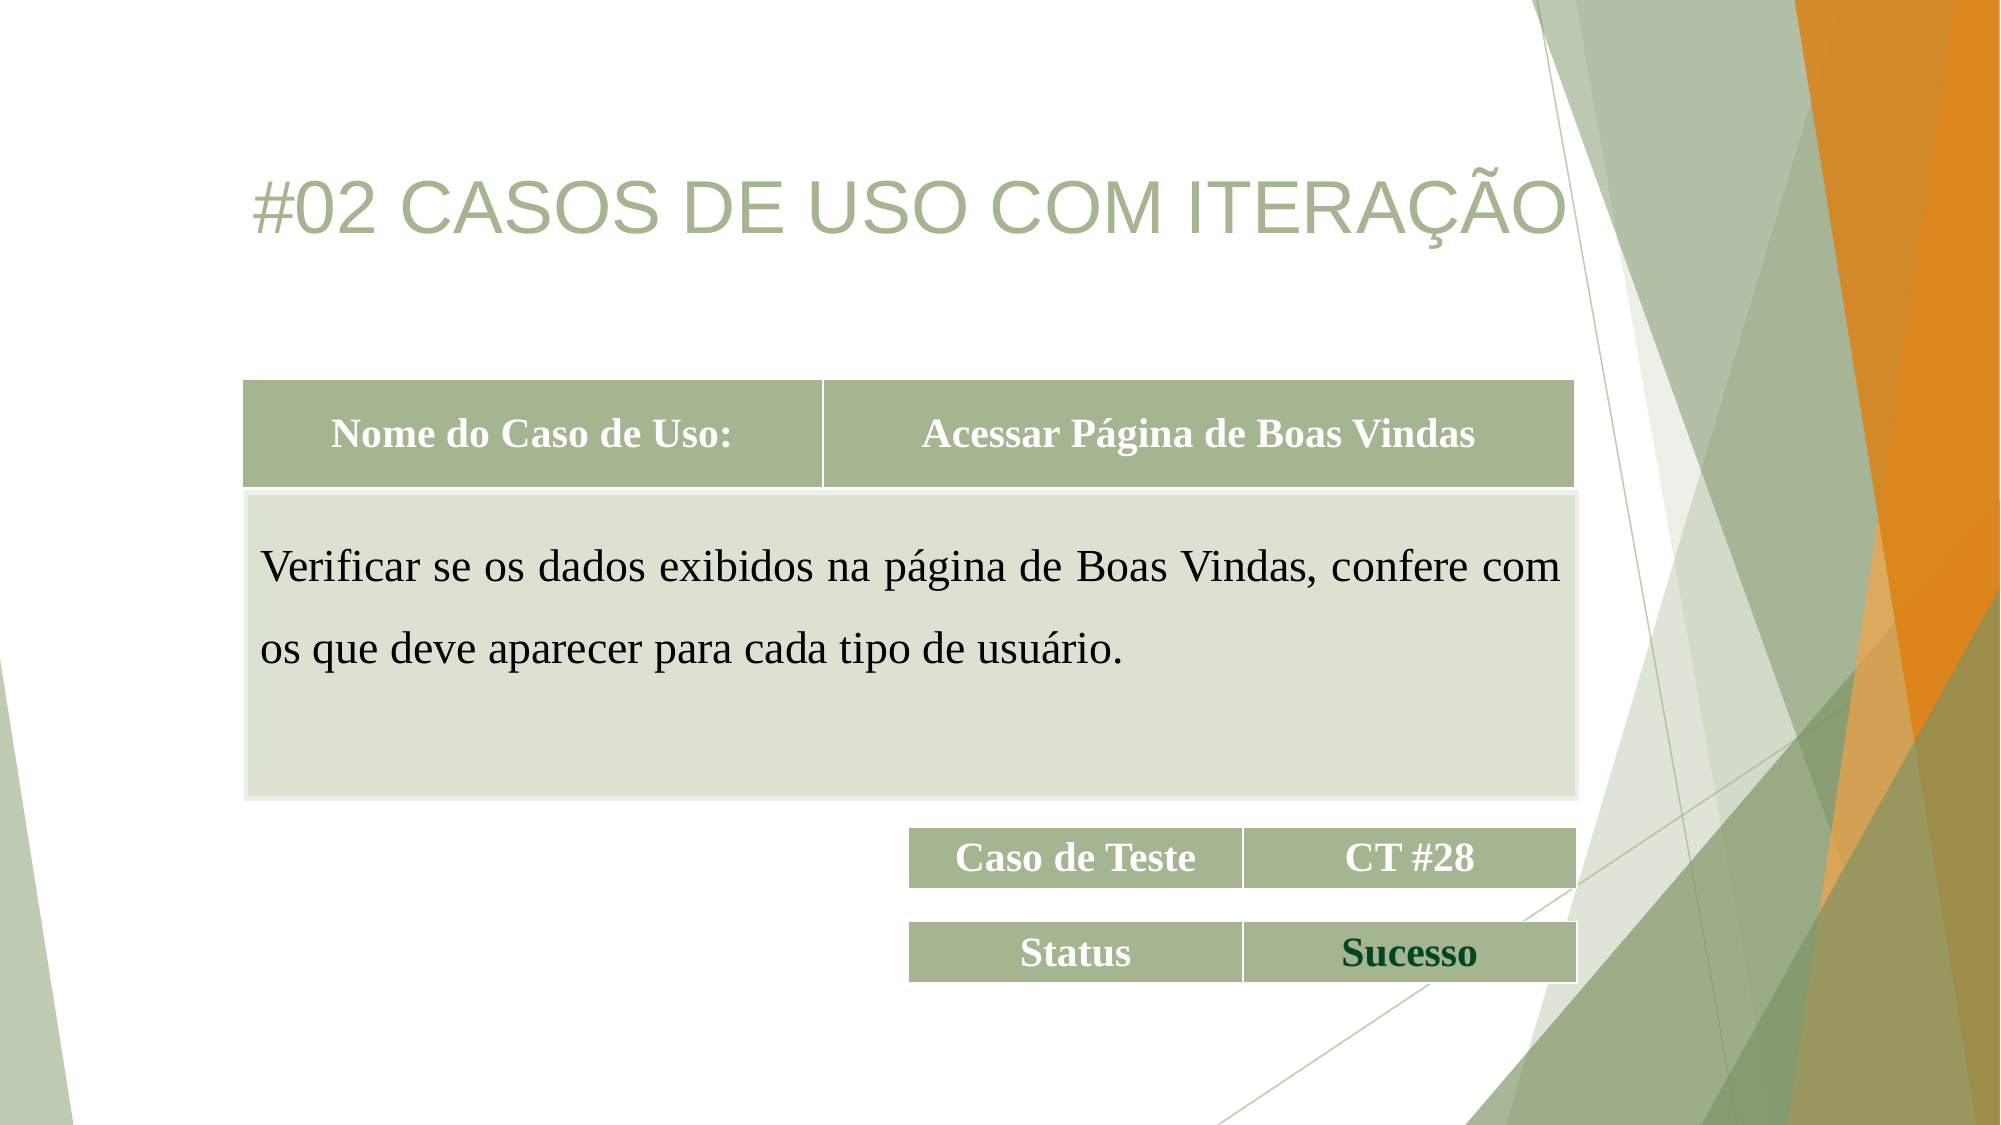

#02 CASOS DE USO COM ITERAÇÃO
| Nome do Caso de Uso: | Acessar Página de Boas Vindas |
| --- | --- |

Verificar se os dados exibidos na página de Boas Vindas, confere com os que deve aparecer para cada tipo de usuário.

| Caso de Teste | CT #28 |
| --- | --- |
| Status | Sucesso |
| --- | --- |